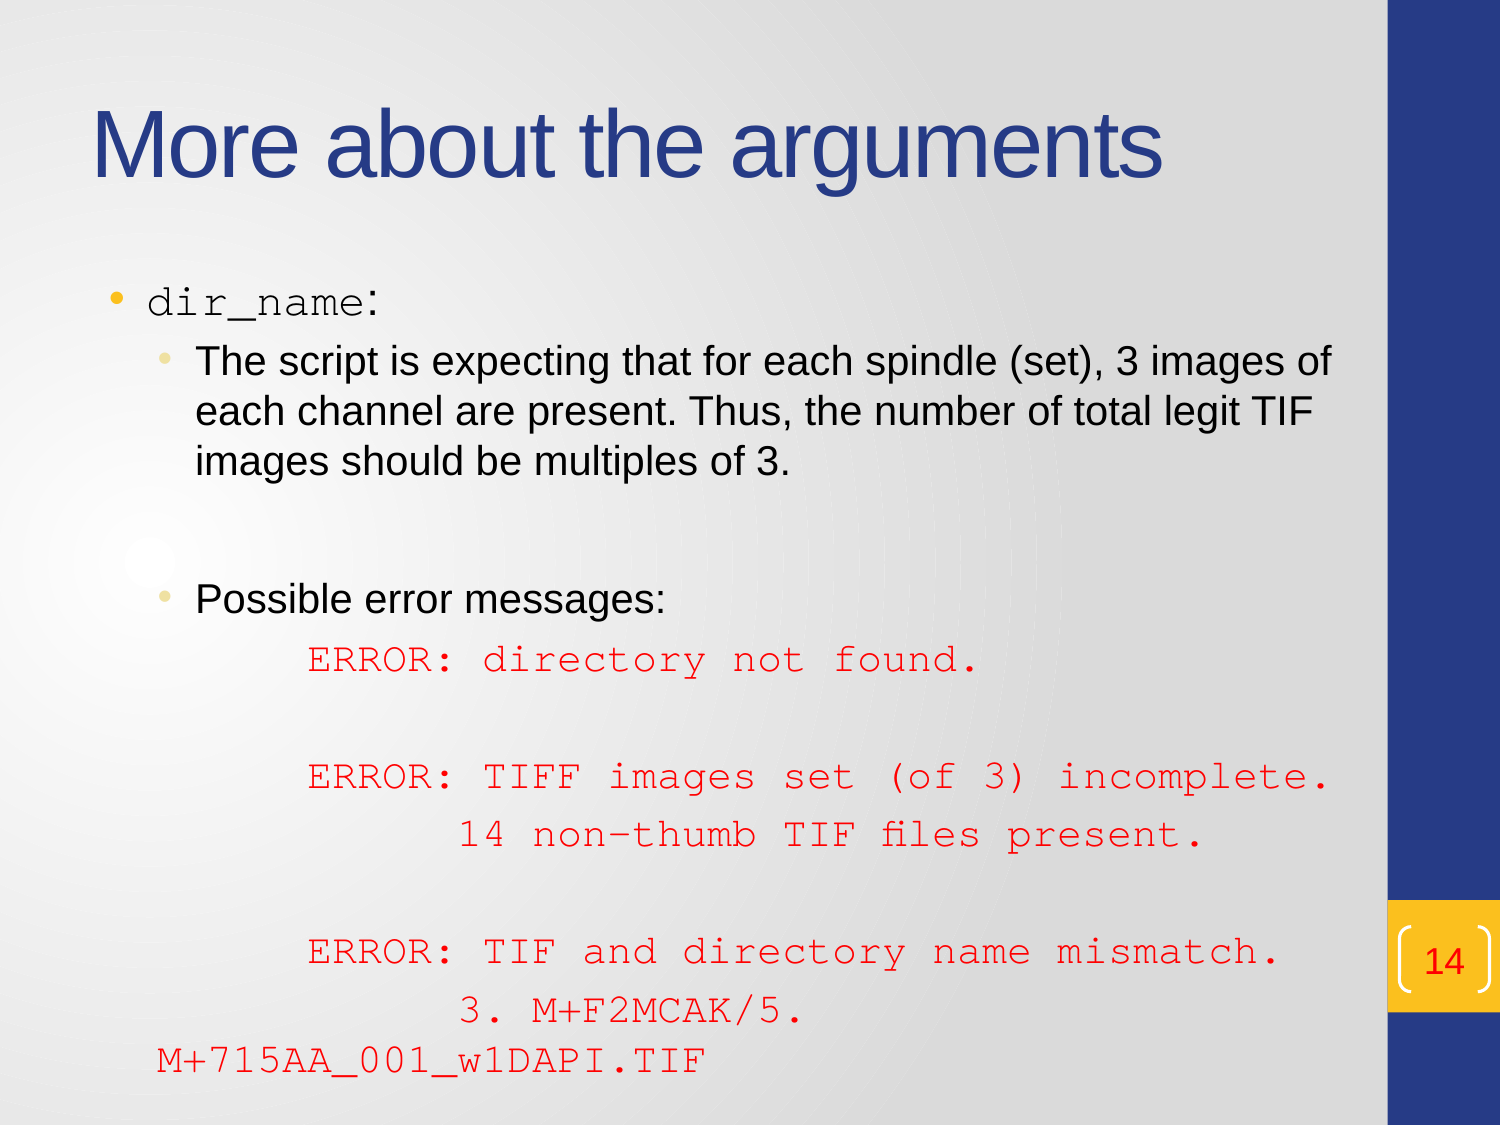

# More about the arguments
dir_name:
The script is expecting that for each spindle (set), 3 images of each channel are present. Thus, the number of total legit TIF images should be multiples of 3.

Possible error messages:
	ERROR: directory not found.

	ERROR: TIFF images set (of 3) incomplete.
		14 non-thumb TIF files present.

	ERROR: TIF and directory name mismatch.
		3. M+F2MCAK/5. M+715AA_001_w1DAPI.TIF

14